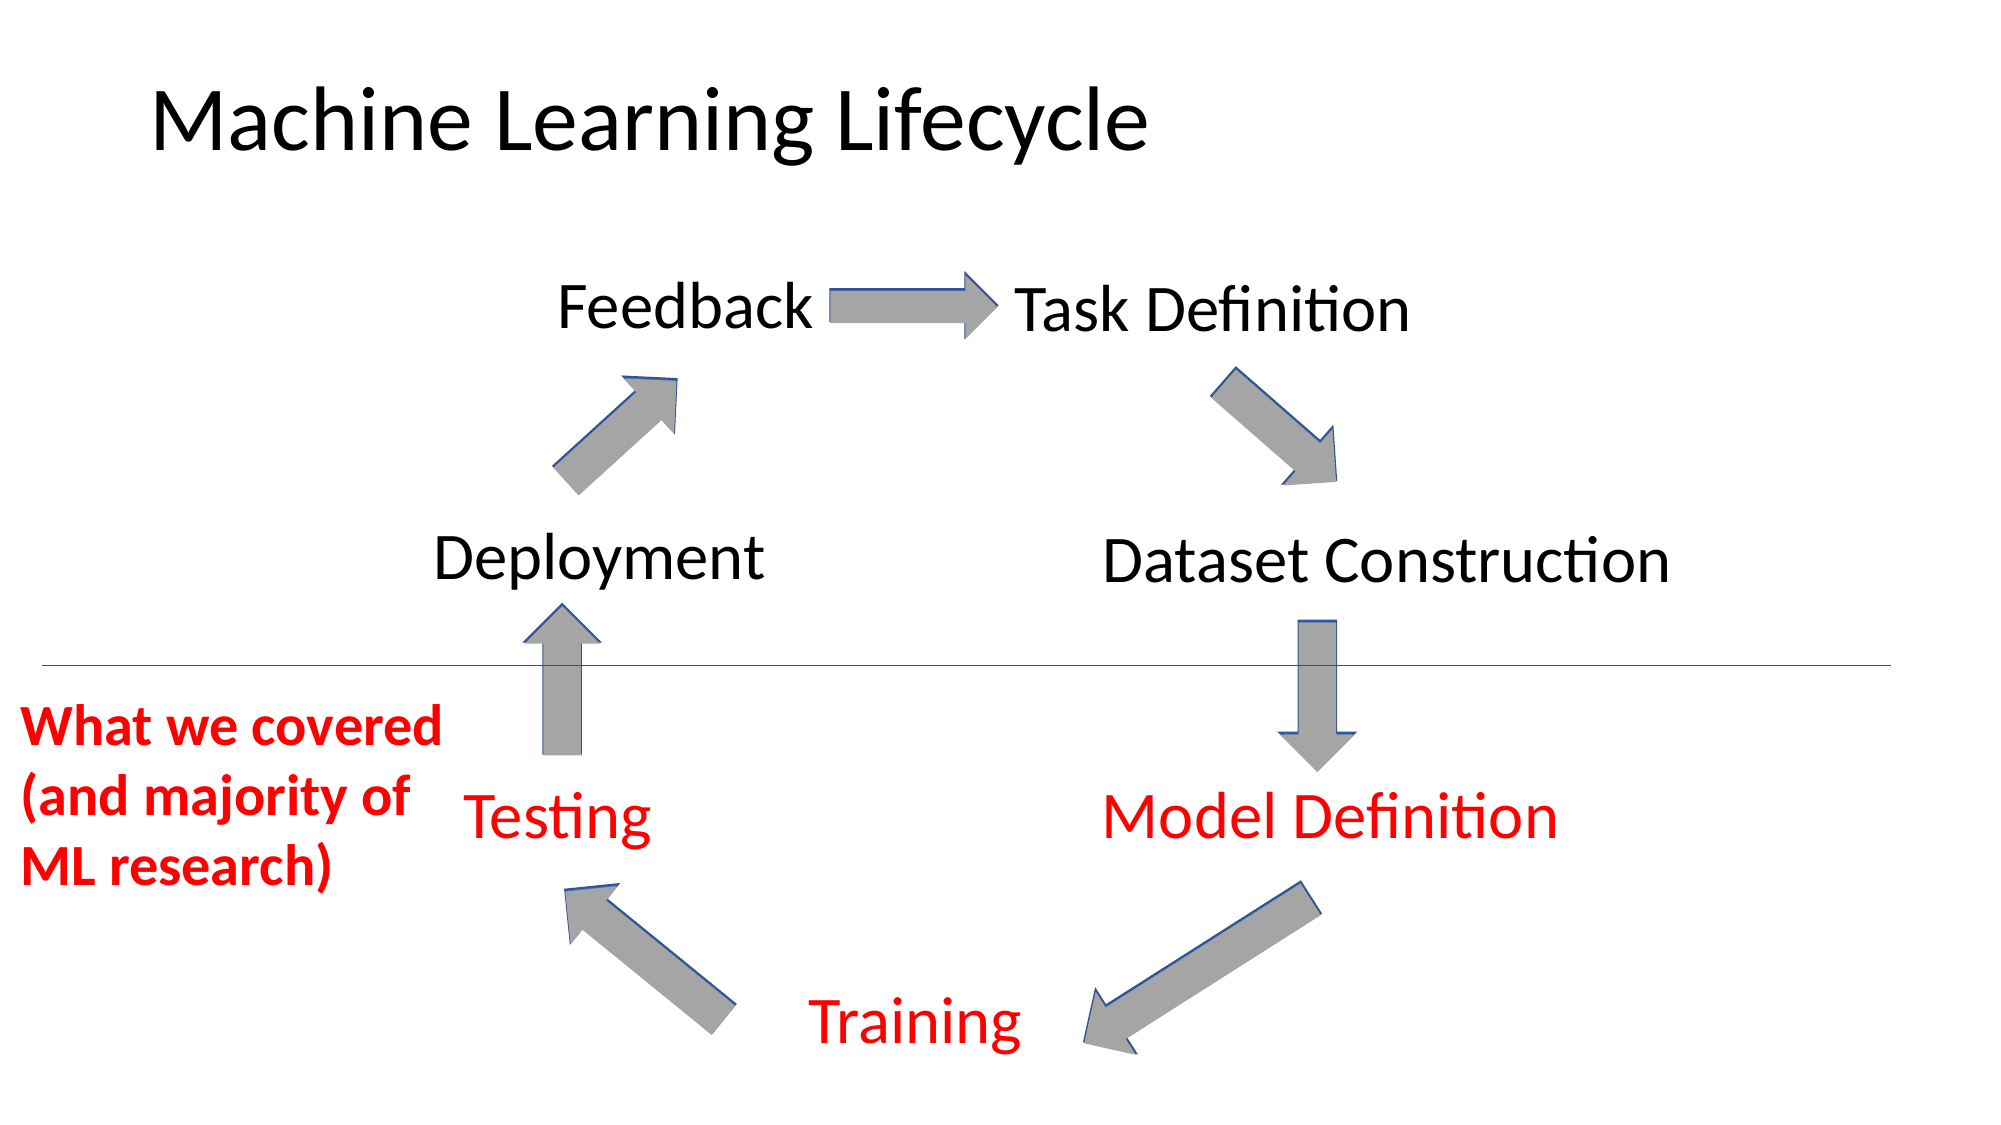

# Machine Learning Lifecycle
Feedback
Task Definition

Deployment
Dataset Construction

What we covered
(and majority of ML research)
Testing
Model Definition

Training